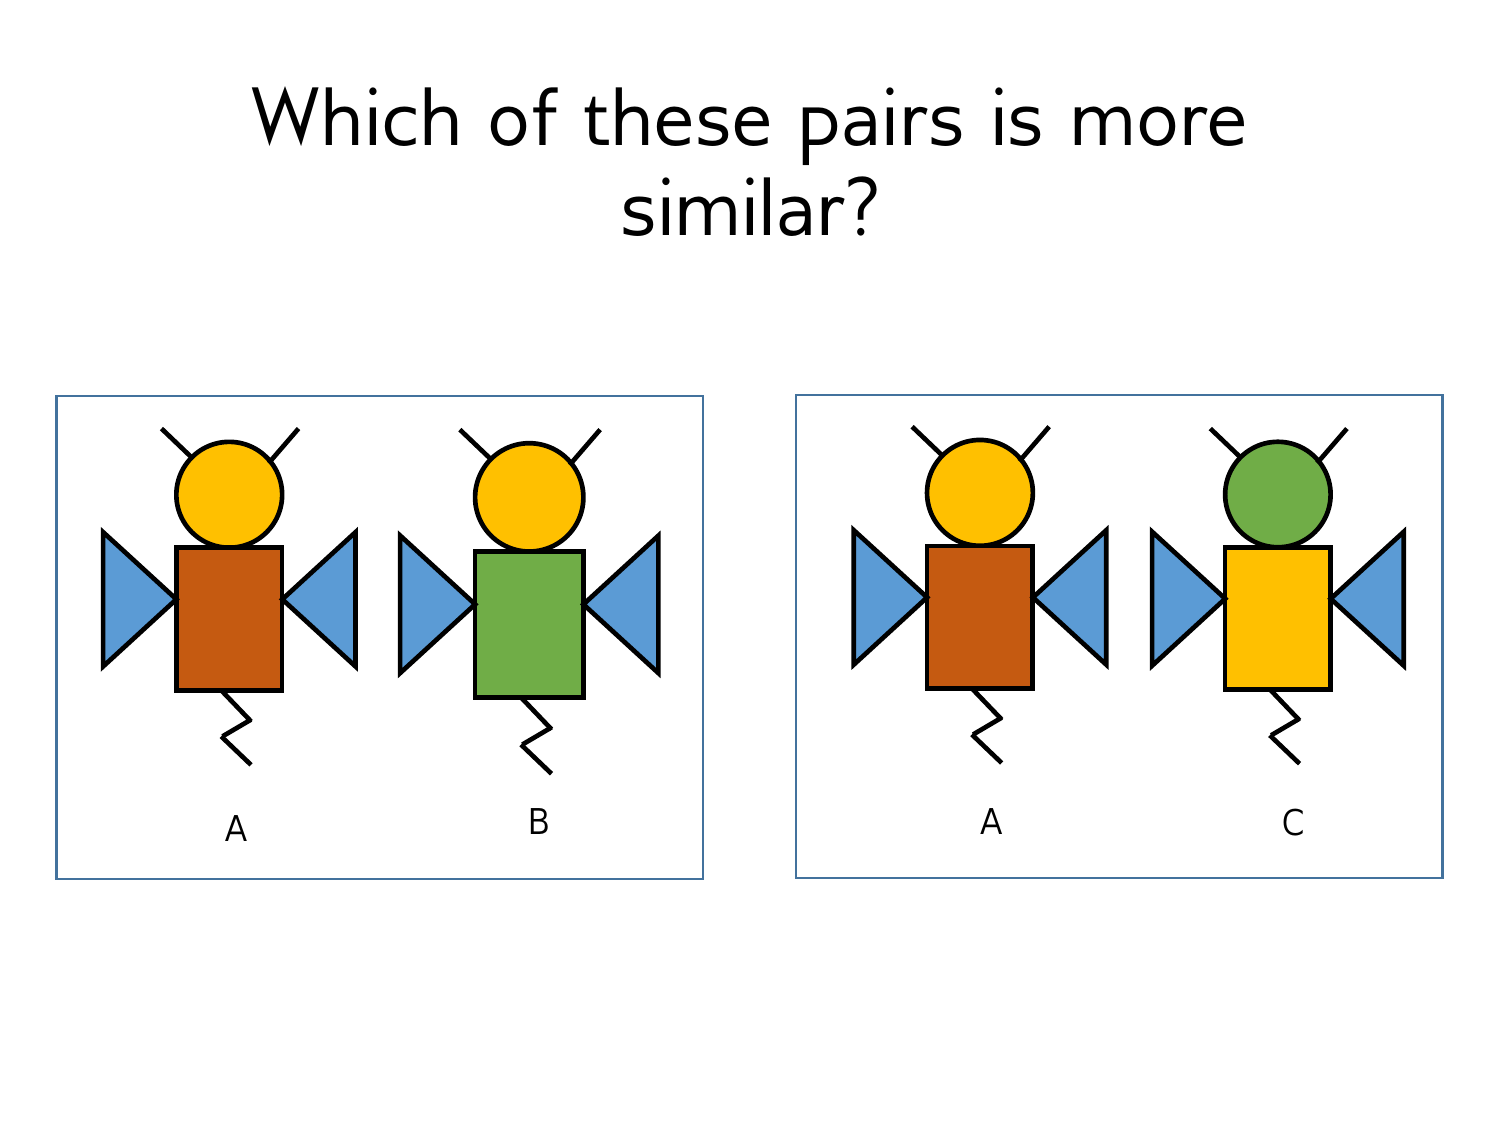

# Which of these pairs is more similar?

A
B
C
A